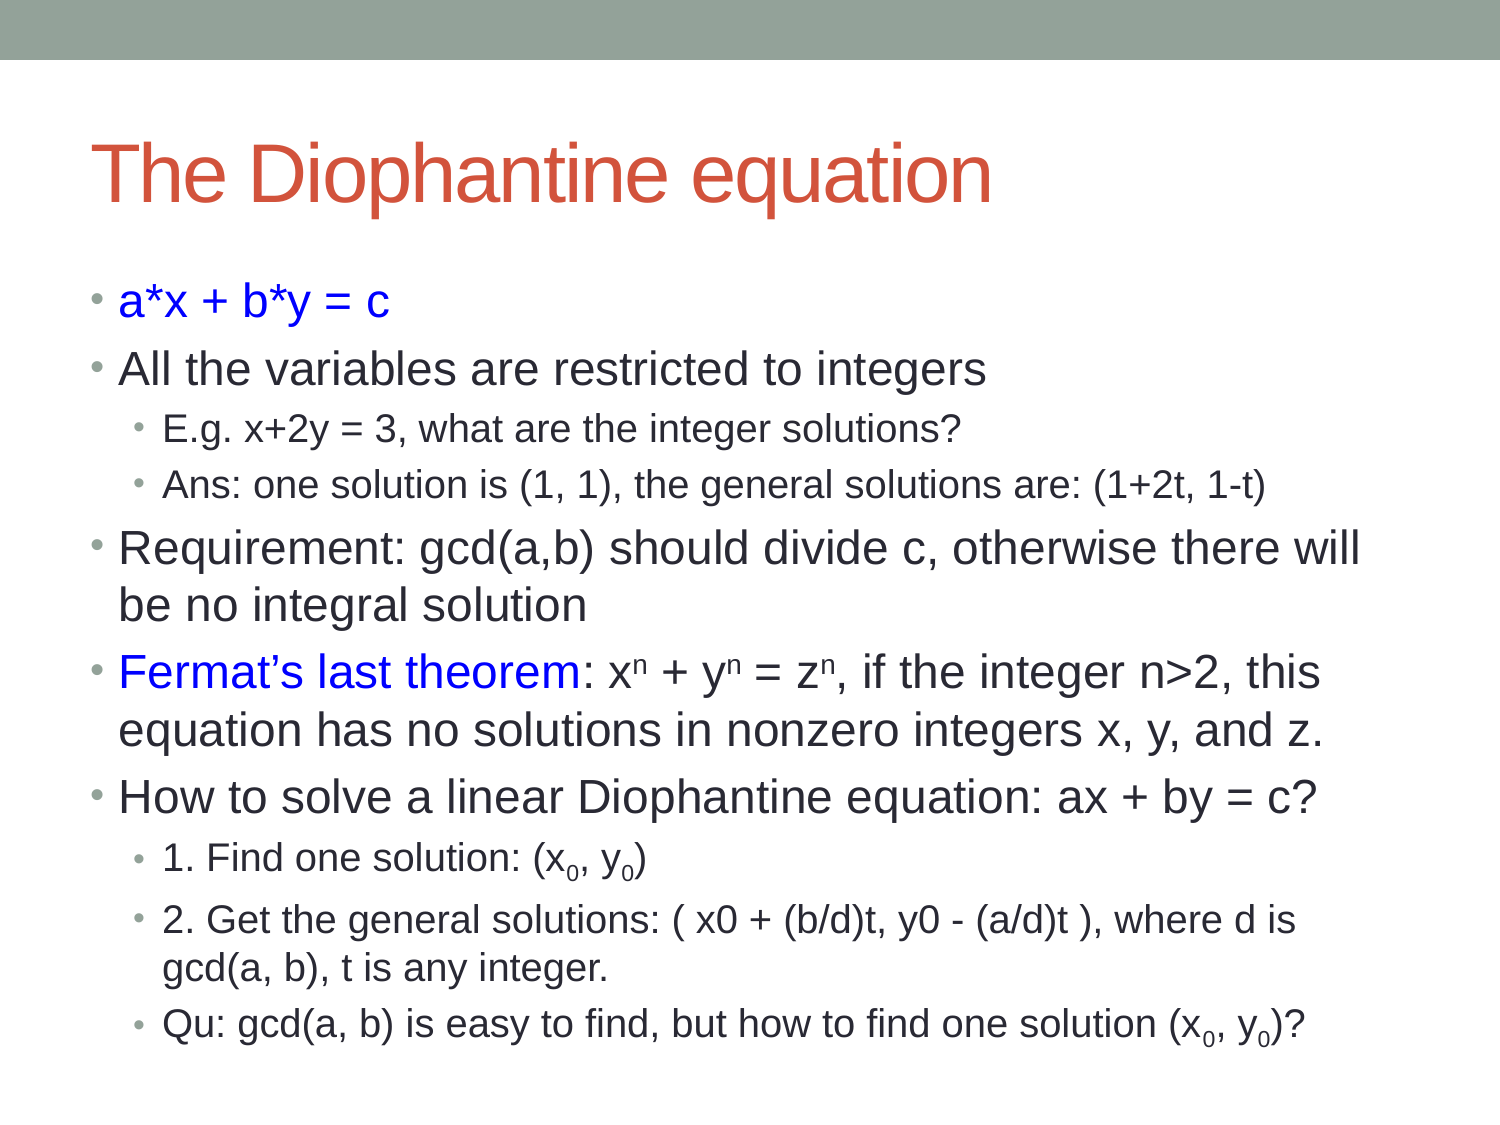

# The Diophantine equation
a*x + b*y = c
All the variables are restricted to integers
E.g. x+2y = 3, what are the integer solutions?
Ans: one solution is (1, 1), the general solutions are: (1+2t, 1-t)
Requirement: gcd(a,b) should divide c, otherwise there will be no integral solution
Fermat’s last theorem: xn + yn = zn, if the integer n>2, this equation has no solutions in nonzero integers x, y, and z.
How to solve a linear Diophantine equation: ax + by = c?
1. Find one solution: (x0, y0)
2. Get the general solutions: ( x0 + (b/d)t, y0 - (a/d)t ), where d is gcd(a, b), t is any integer.
Qu: gcd(a, b) is easy to find, but how to find one solution (x0, y0)?